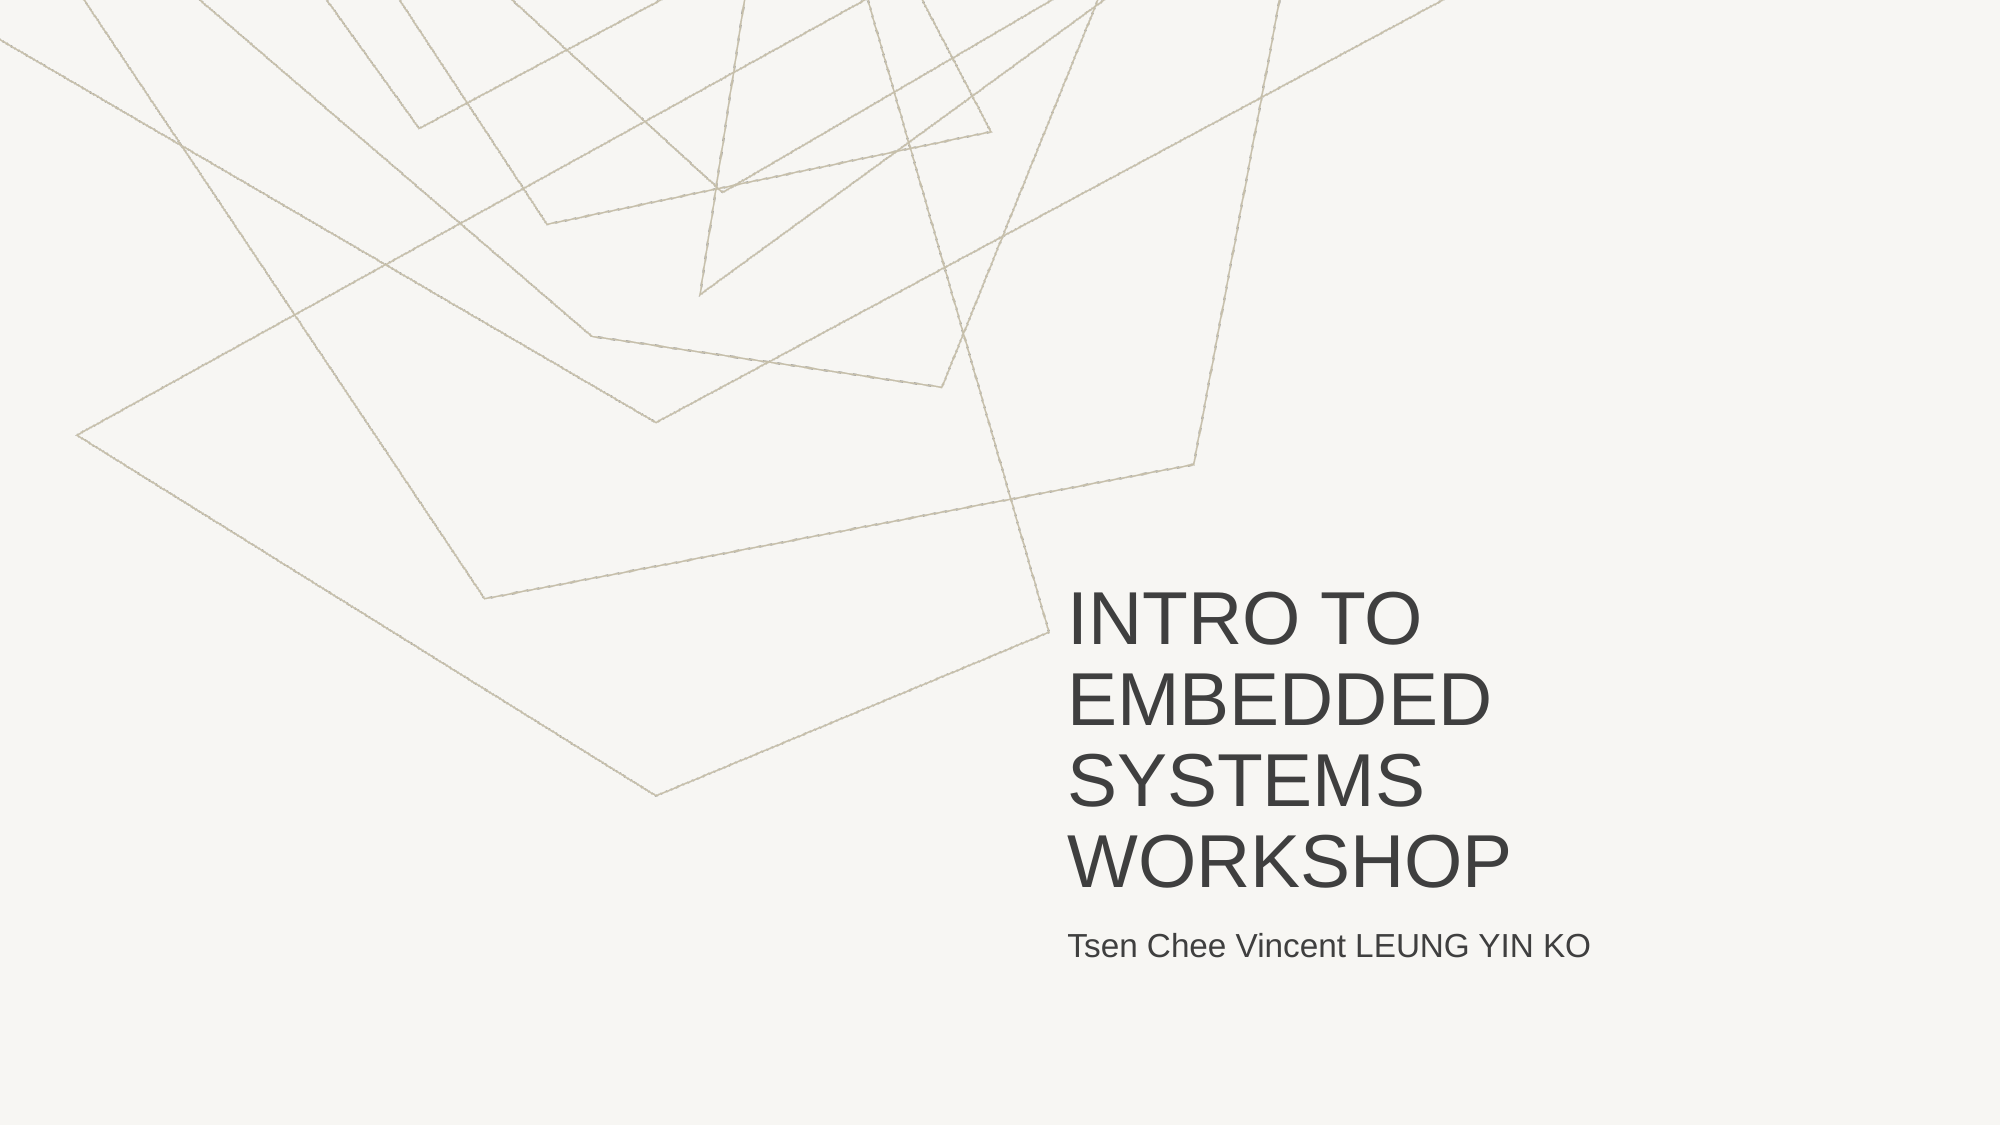

# INTRO TO EMBEDDED SYSTEMS WORKSHOP
Tsen Chee Vincent LEUNG YIN KO